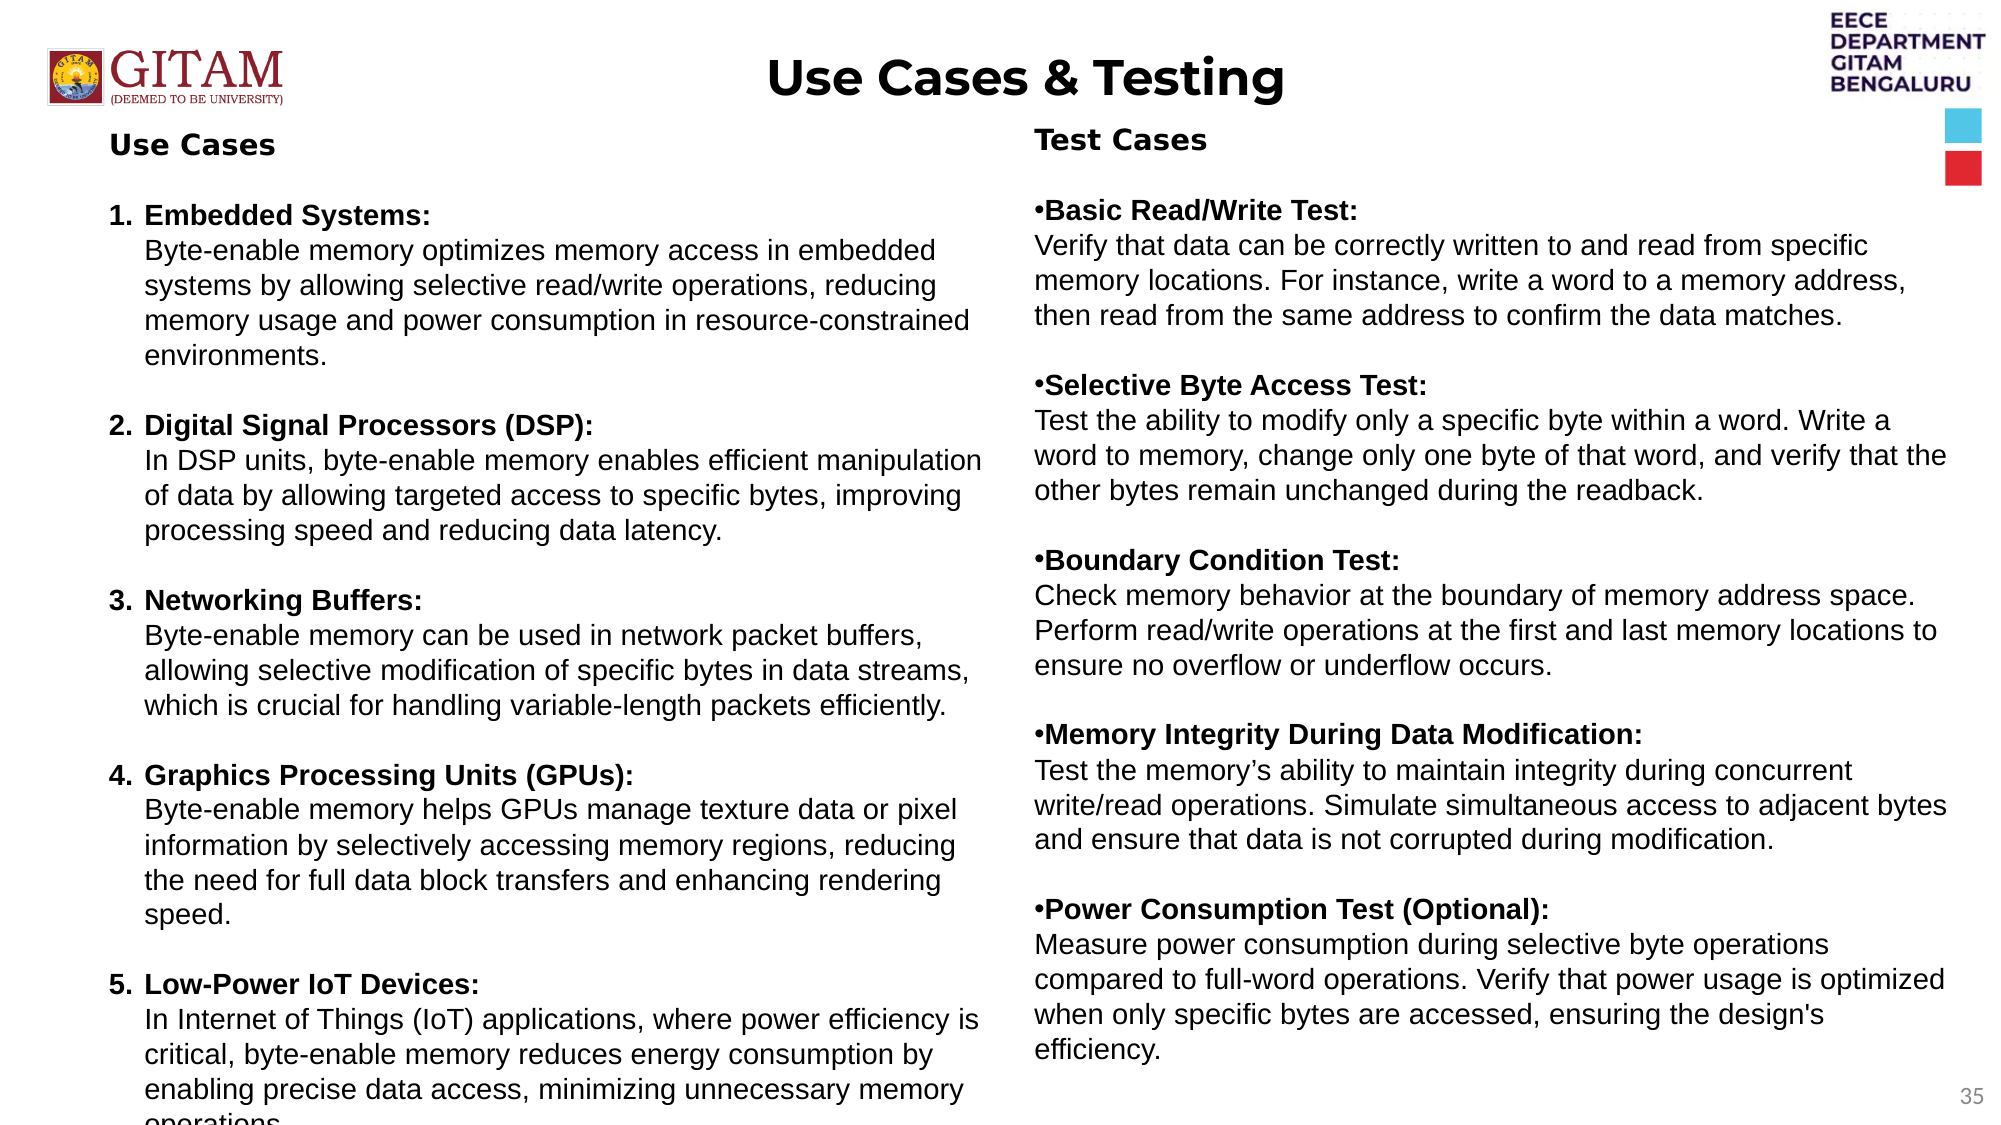

Use Cases & Testing
Test Cases

Basic Read/Write Test:
Verify that data can be correctly written to and read from specific memory locations. For instance, write a word to a memory address, then read from the same address to confirm the data matches.

Selective Byte Access Test:
Test the ability to modify only a specific byte within a word. Write a word to memory, change only one byte of that word, and verify that the other bytes remain unchanged during the readback.

Boundary Condition Test:
Check memory behavior at the boundary of memory address space. Perform read/write operations at the first and last memory locations to ensure no overflow or underflow occurs.

Memory Integrity During Data Modification:
Test the memory’s ability to maintain integrity during concurrent write/read operations. Simulate simultaneous access to adjacent bytes and ensure that data is not corrupted during modification.

Power Consumption Test (Optional):
Measure power consumption during selective byte operations compared to full-word operations. Verify that power usage is optimized when only specific bytes are accessed, ensuring the design's efficiency.

Use Cases

Embedded Systems:
Byte-enable memory optimizes memory access in embedded systems by allowing selective read/write operations, reducing memory usage and power consumption in resource-constrained environments.

Digital Signal Processors (DSP):
In DSP units, byte-enable memory enables efficient manipulation of data by allowing targeted access to specific bytes, improving processing speed and reducing data latency.

Networking Buffers:
Byte-enable memory can be used in network packet buffers, allowing selective modification of specific bytes in data streams, which is crucial for handling variable-length packets efficiently.

Graphics Processing Units (GPUs):
Byte-enable memory helps GPUs manage texture data or pixel information by selectively accessing memory regions, reducing the need for full data block transfers and enhancing rendering speed.

Low-Power IoT Devices:
In Internet of Things (IoT) applications, where power efficiency is critical, byte-enable memory reduces energy consumption by enabling precise data access, minimizing unnecessary memory operations..

35